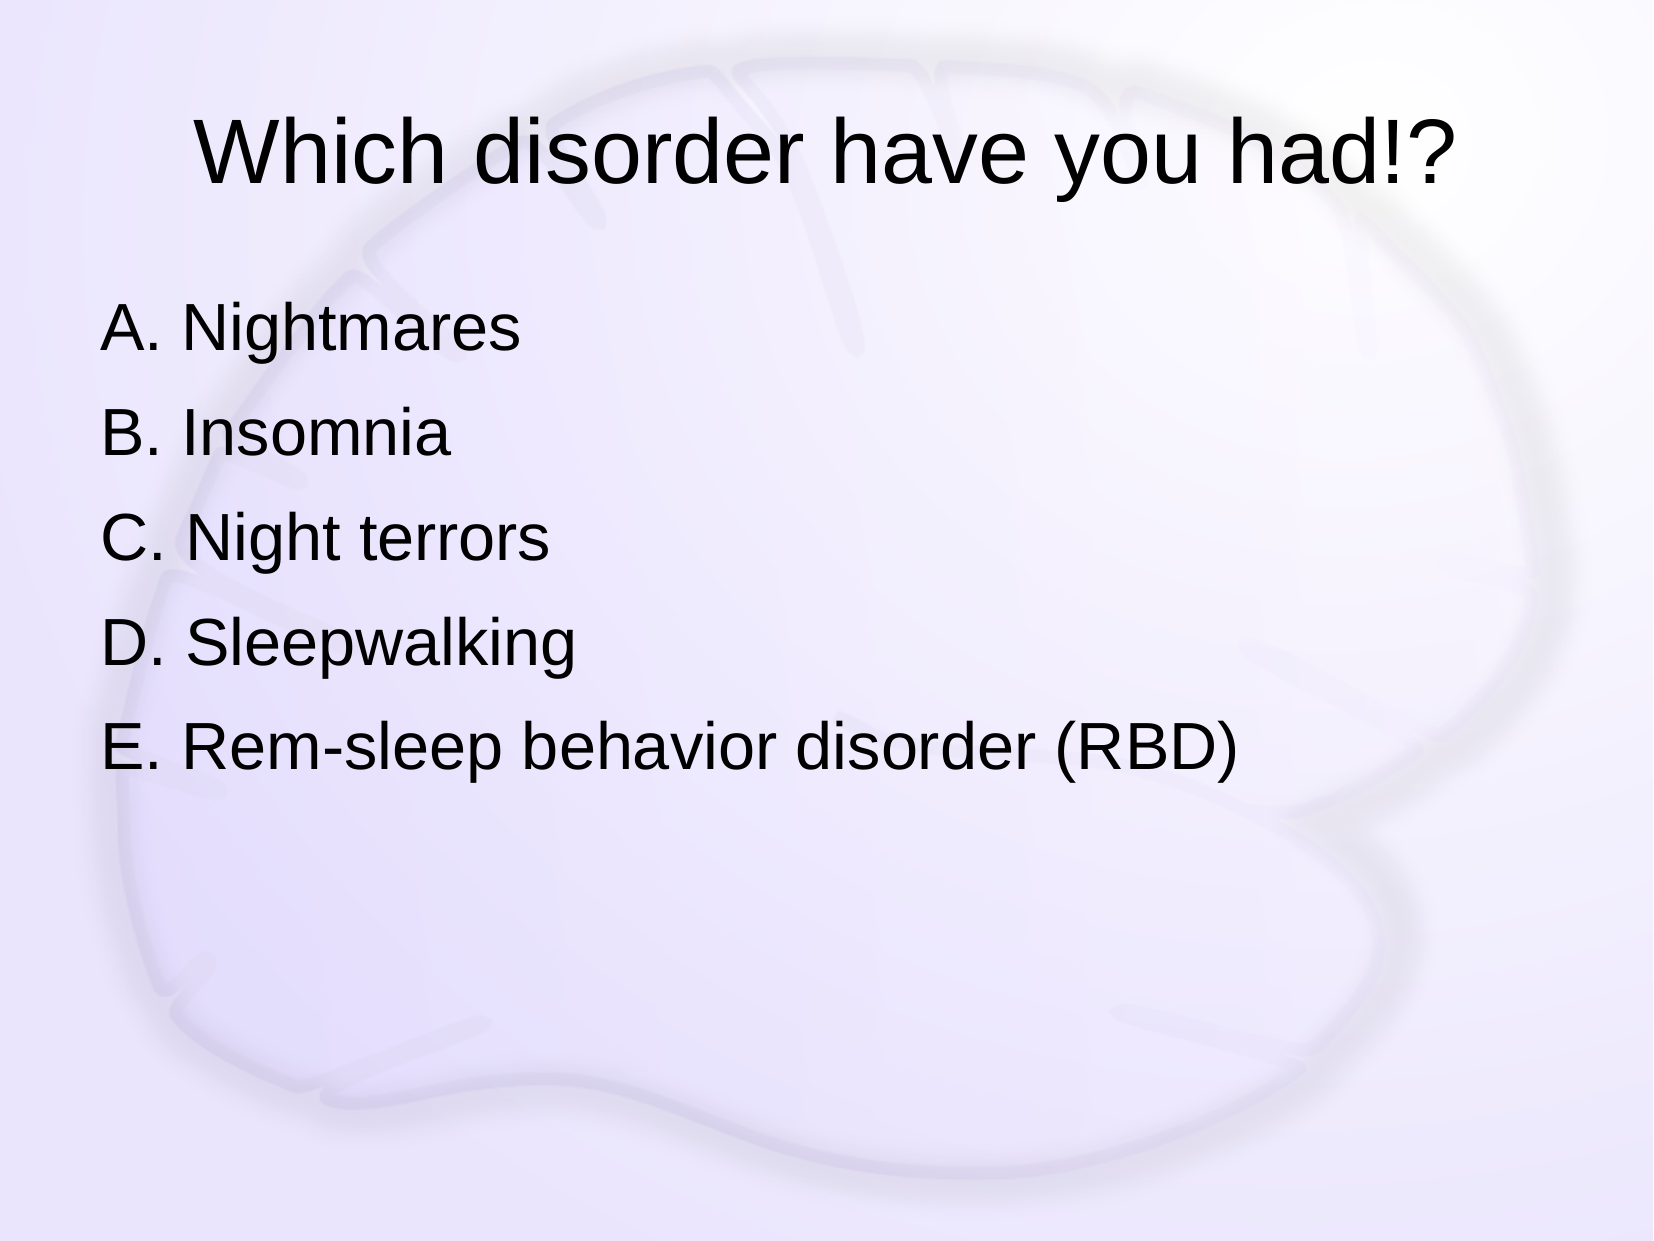

# Which disorder have you had!?
A. Nightmares
B. Insomnia
C. Night terrors
D. Sleepwalking
E. Rem-sleep behavior disorder (RBD)